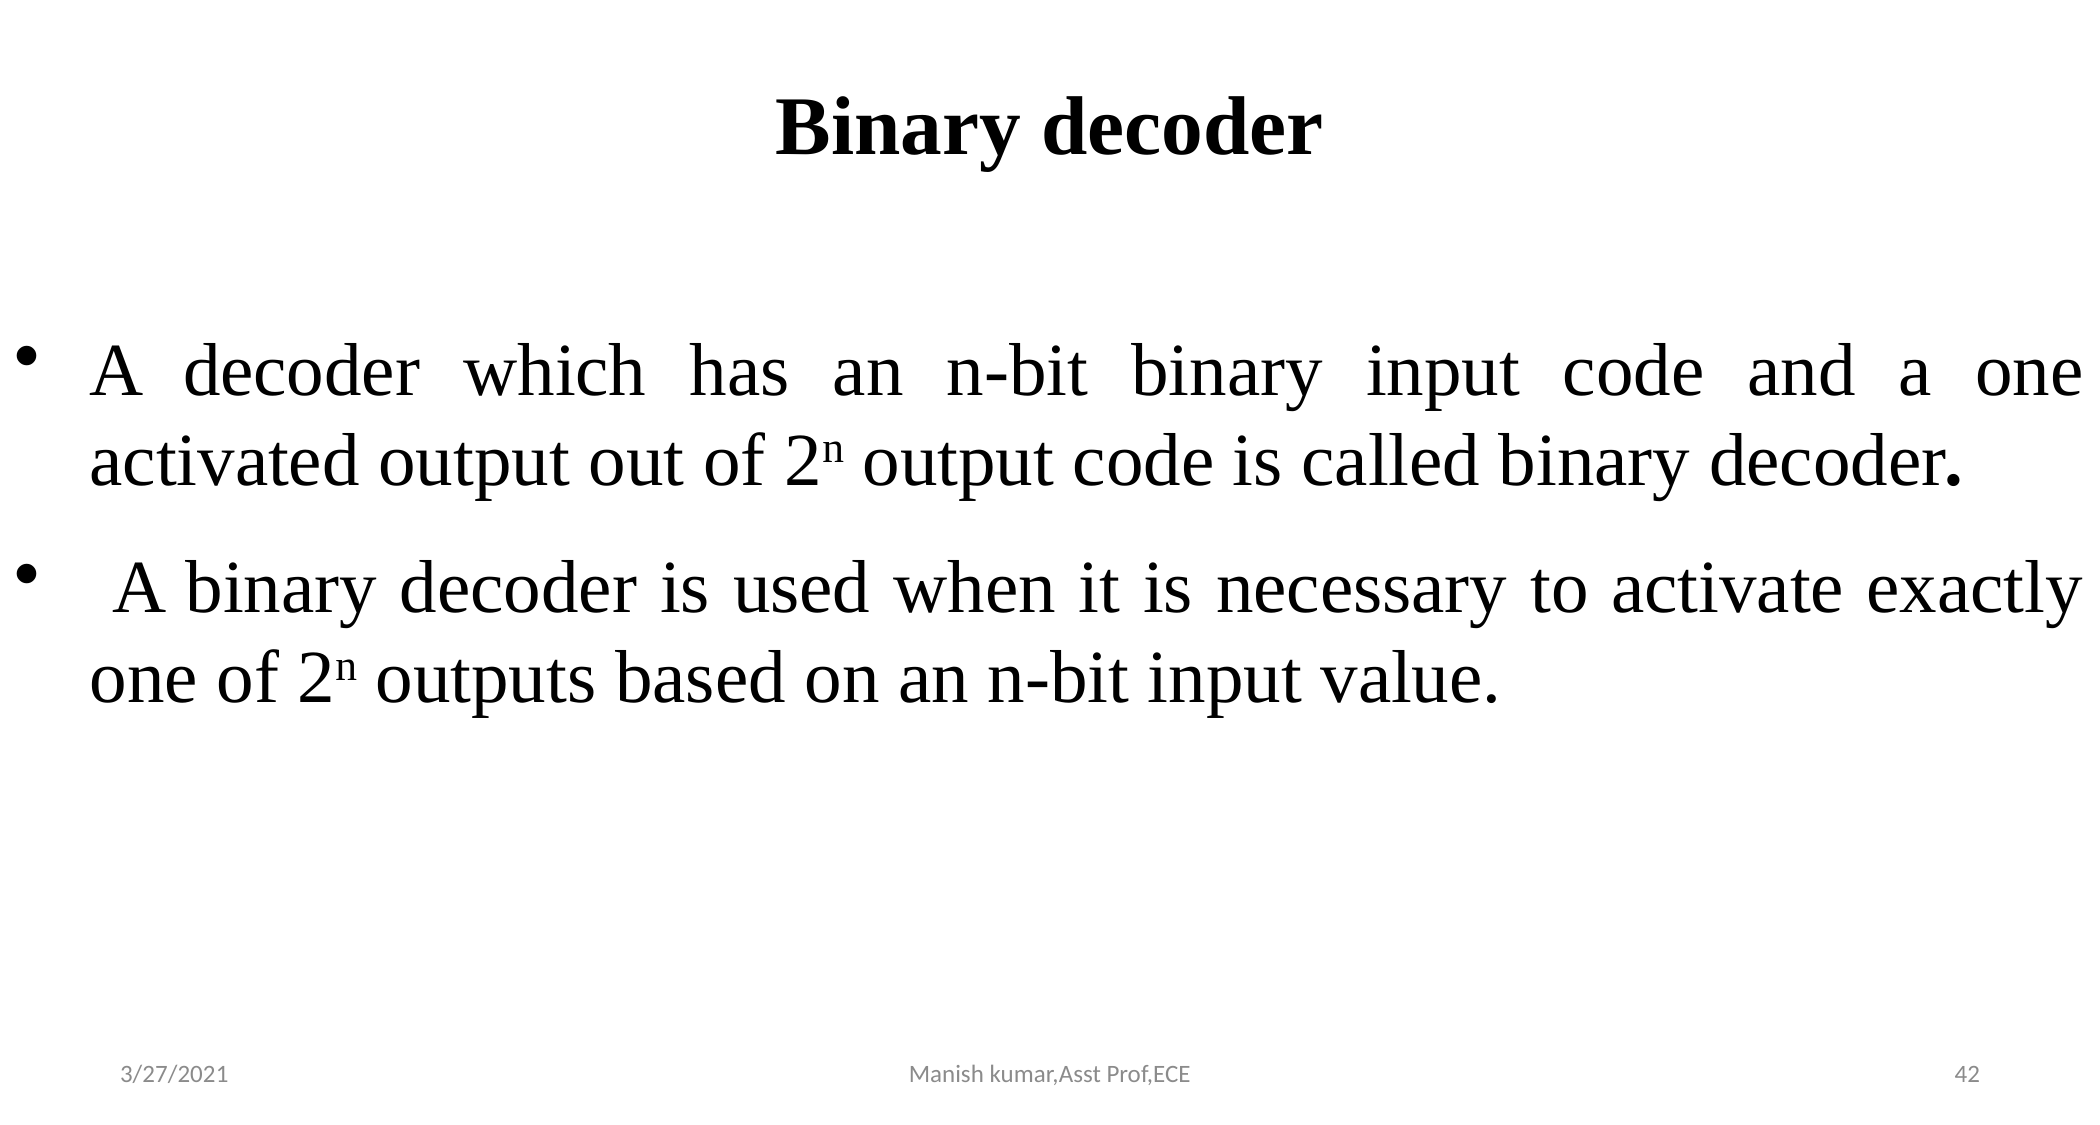

Binary decoder
A decoder which has an n-bit binary input code and a one activated output out of 2n output code is called binary decoder.
 A binary decoder is used when it is necessary to activate exactly one of 2n outputs based on an n-bit input value.
3/27/2021
Manish kumar,Asst Prof,ECE
42